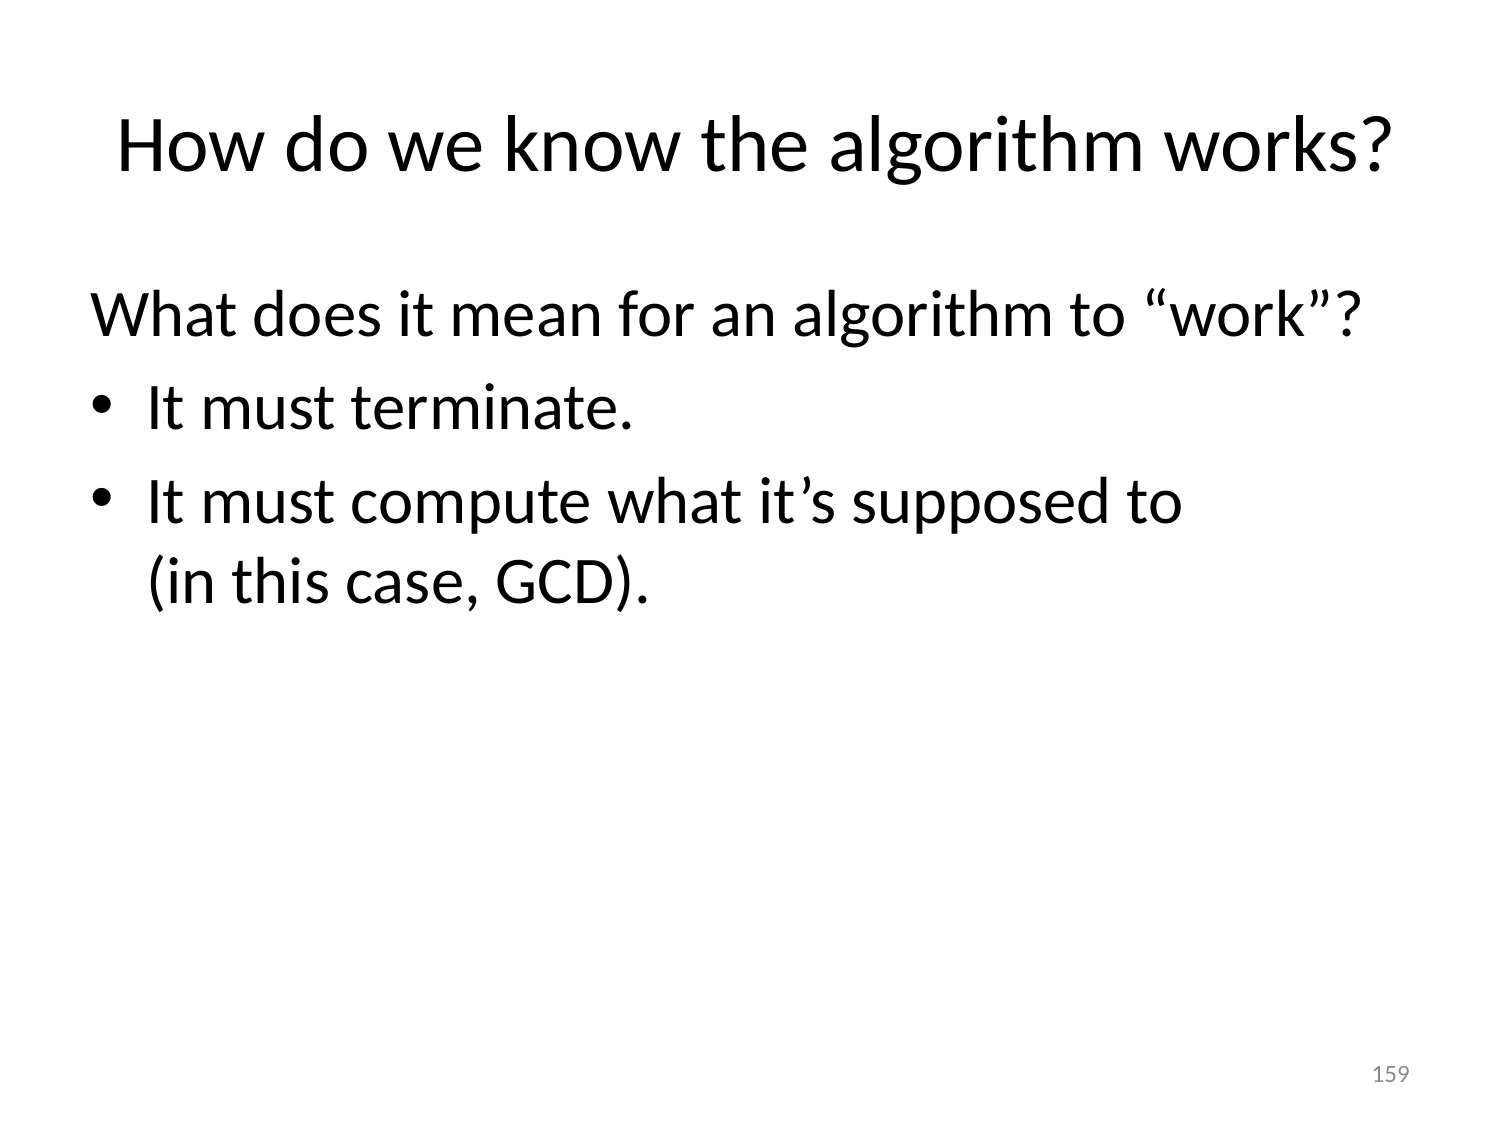

# How do we know the algorithm works?
What does it mean for an algorithm to “work”?
It must terminate.
It must compute what it’s supposed to
(in this case, GCD).
159